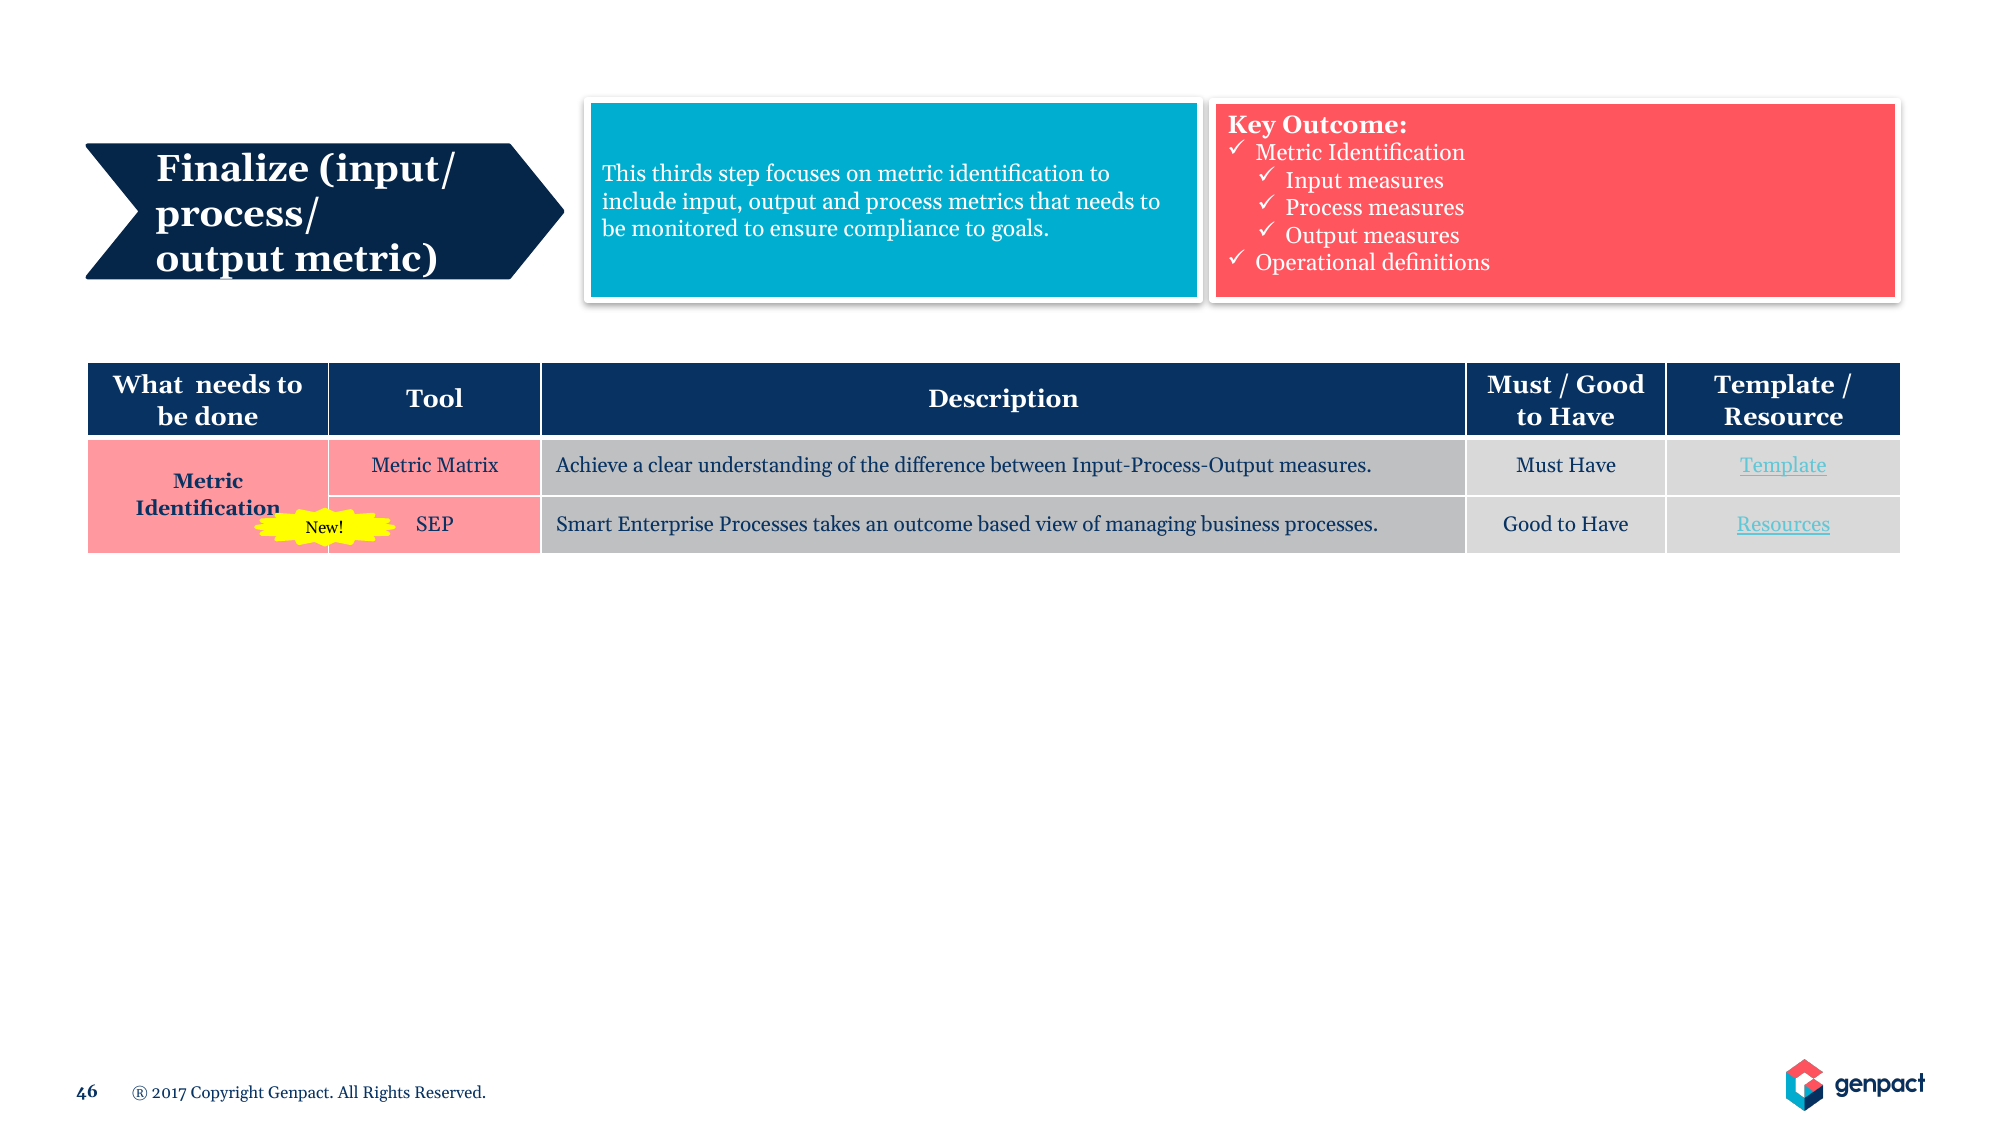

This thirds step focuses on metric identification to include input, output and process metrics that needs to be monitored to ensure compliance to goals.
Key Outcome:
Metric Identification
Input measures
Process measures
Output measures
Operational definitions

Finalize (input/
process/
output metric)
| What needs to be done | Tool | Description | Must / Good to Have | Template / Resource |
| --- | --- | --- | --- | --- |
| Metric Identification | Metric Matrix | Achieve a clear understanding of the difference between Input-Process-Output measures. | Must Have | Template |
|  | SEP | Smart Enterprise Processes takes an outcome based view of managing business processes. | Good to Have | Resources |
New!
Timelines
This page applies if you have  > 30 data  points